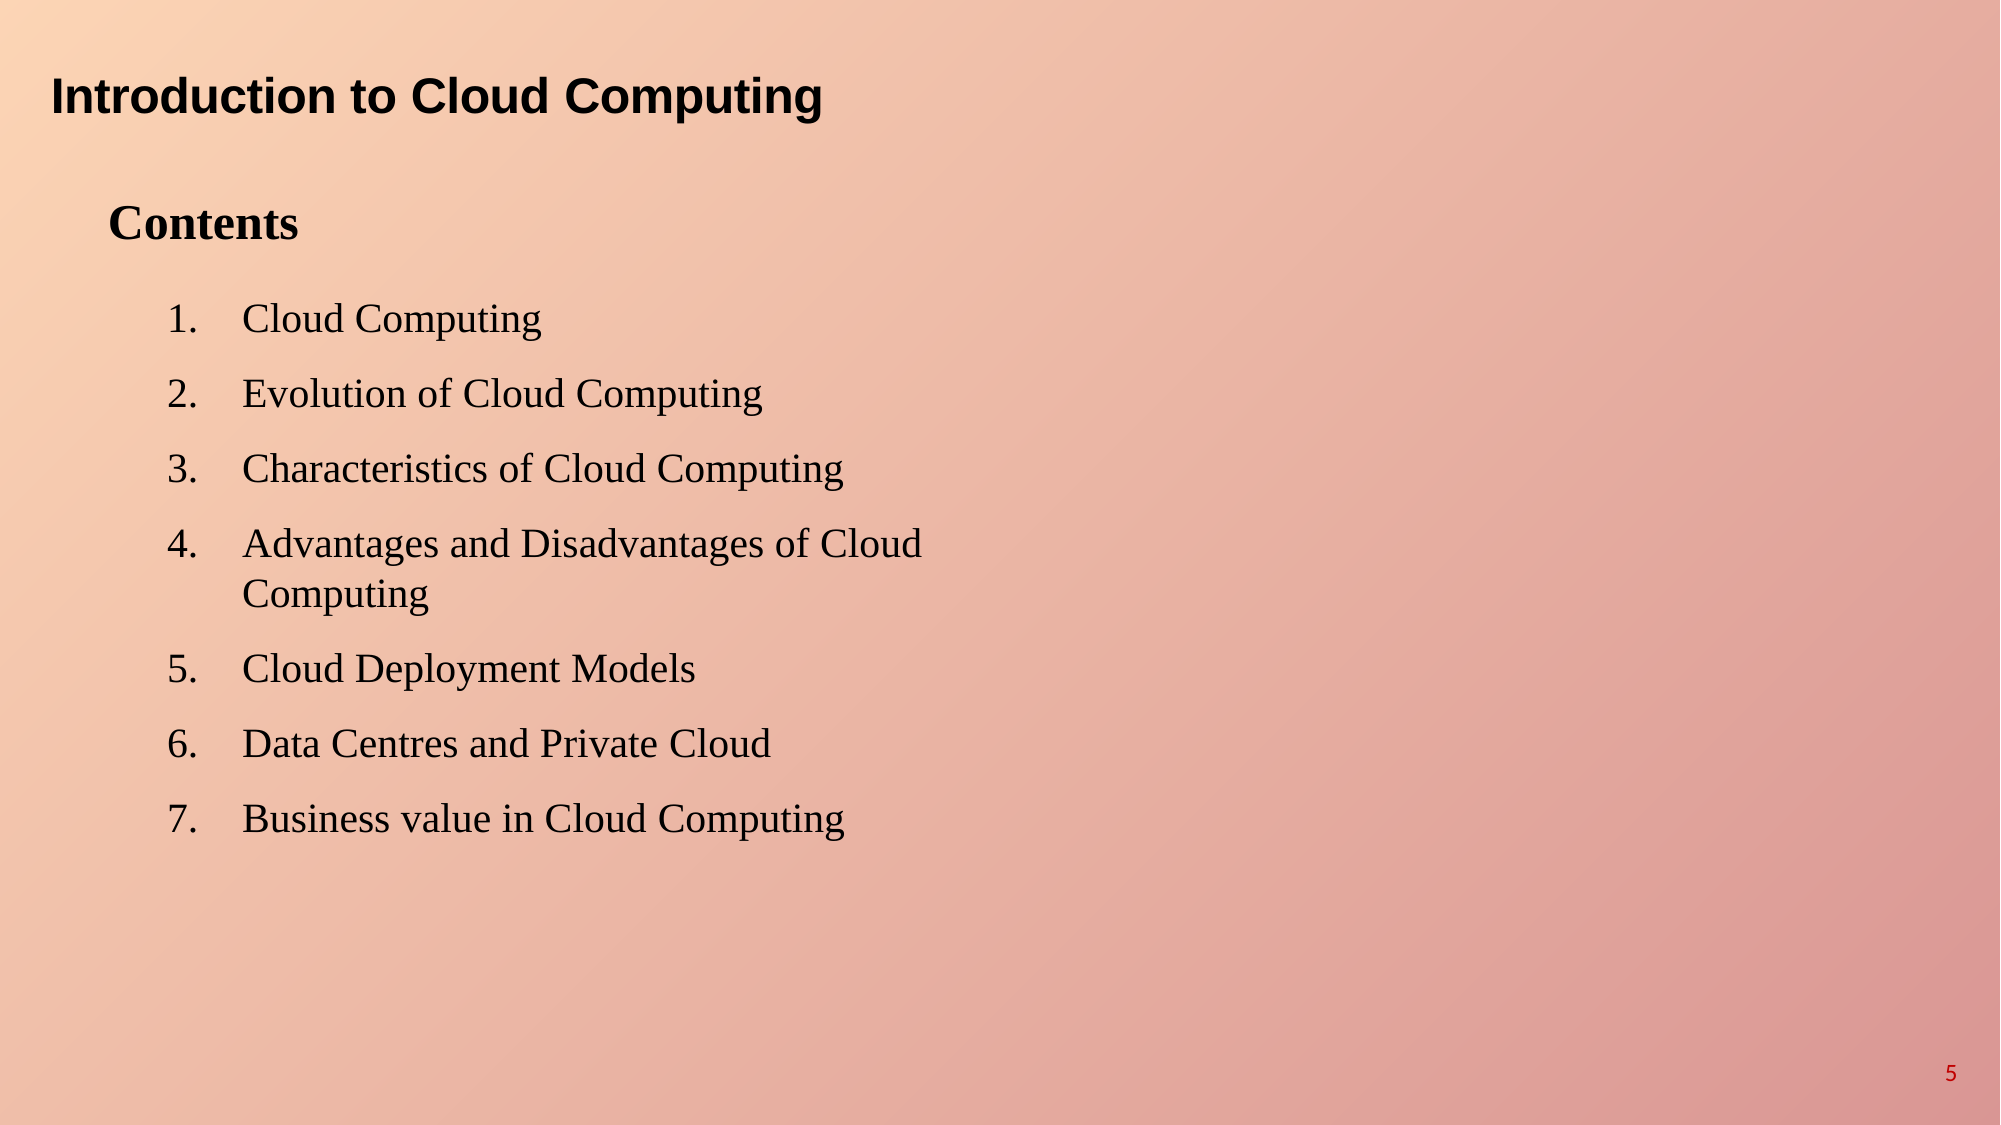

# Introduction to Cloud Computing
Contents
Cloud Computing
Evolution of Cloud Computing
Characteristics of Cloud Computing
Advantages and Disadvantages of Cloud Computing
Cloud Deployment Models
Data Centres and Private Cloud
Business value in Cloud Computing
5